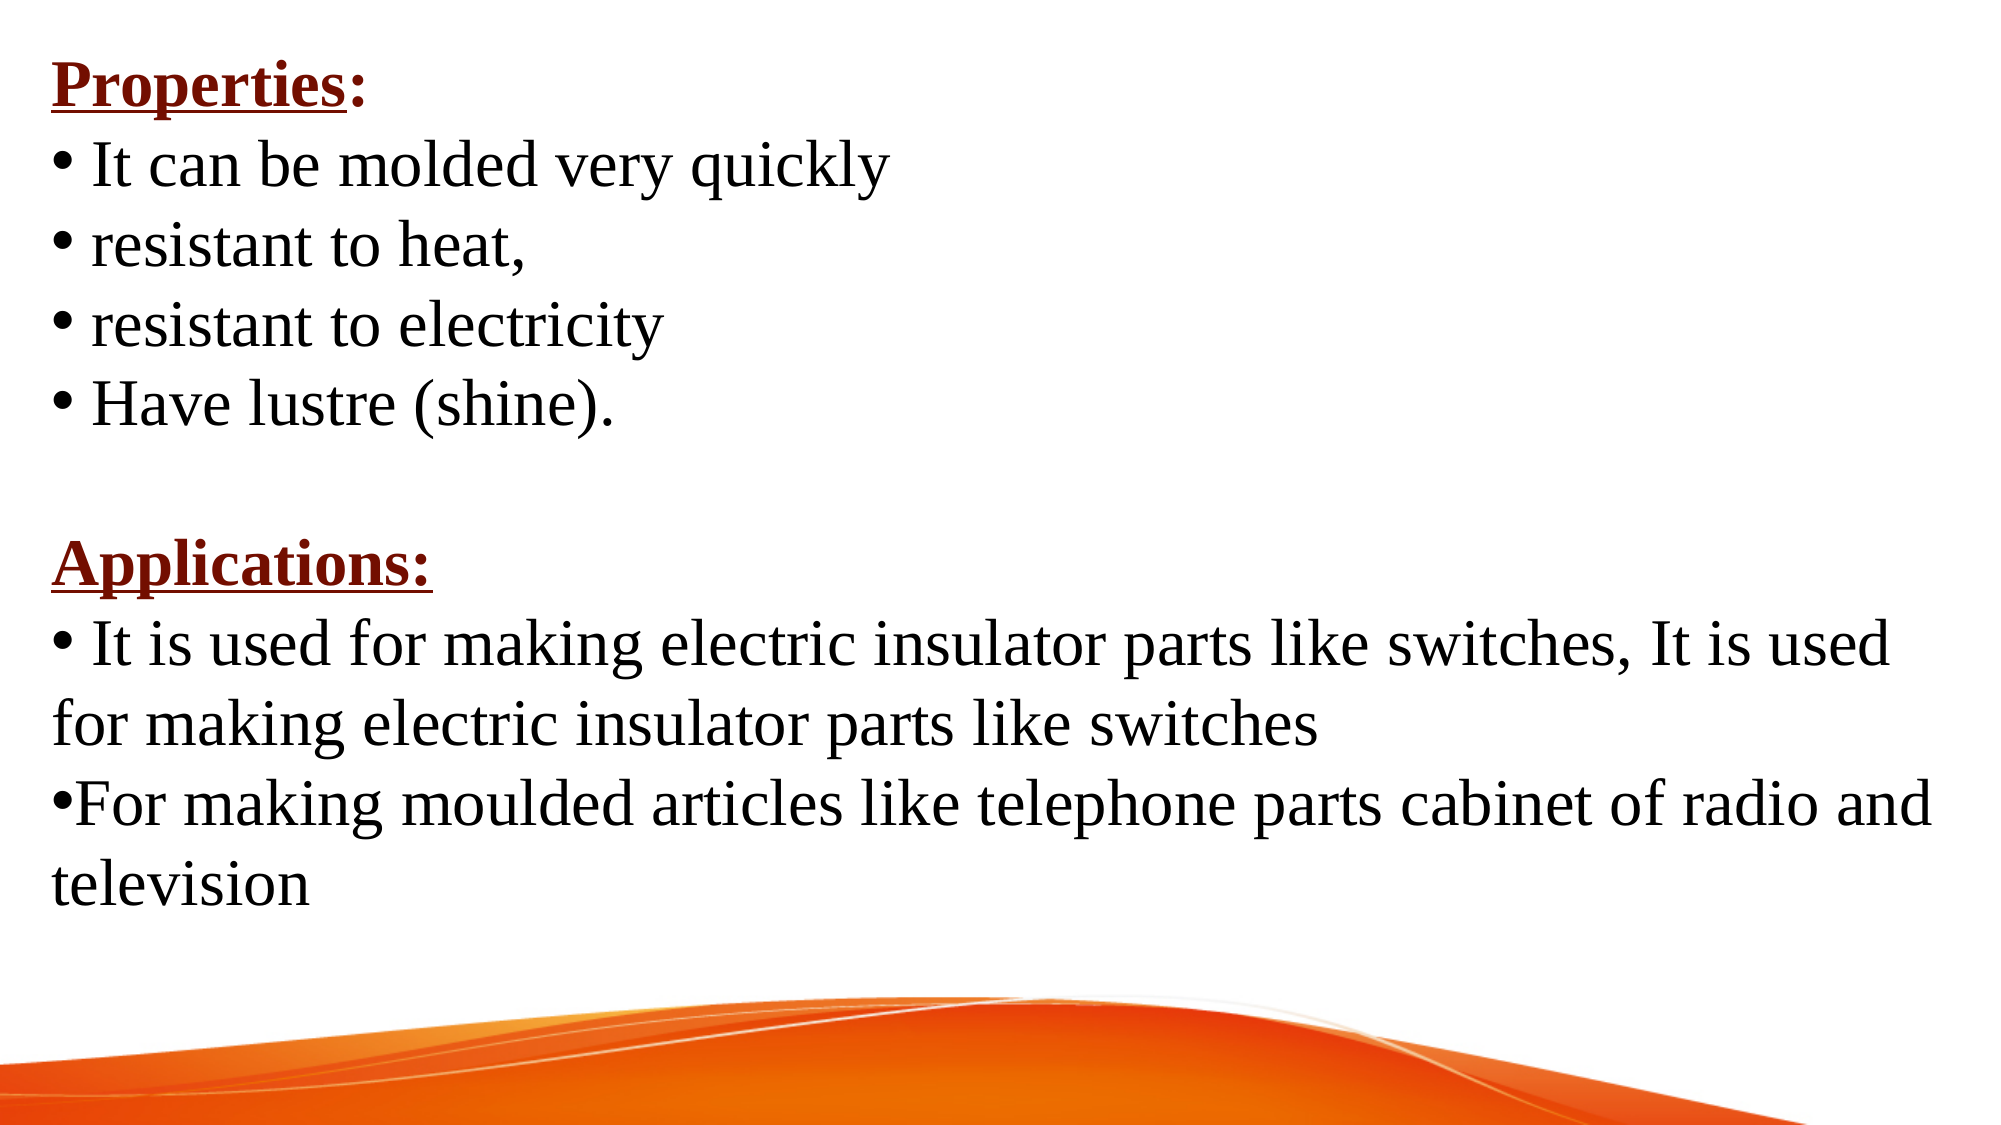

Properties:
 It can be molded very quickly
 resistant to heat,
 resistant to electricity
 Have lustre (shine).

Applications:
 It is used for making electric insulator parts like switches, It is used for making electric insulator parts like switches
For making moulded articles like telephone parts cabinet of radio and television